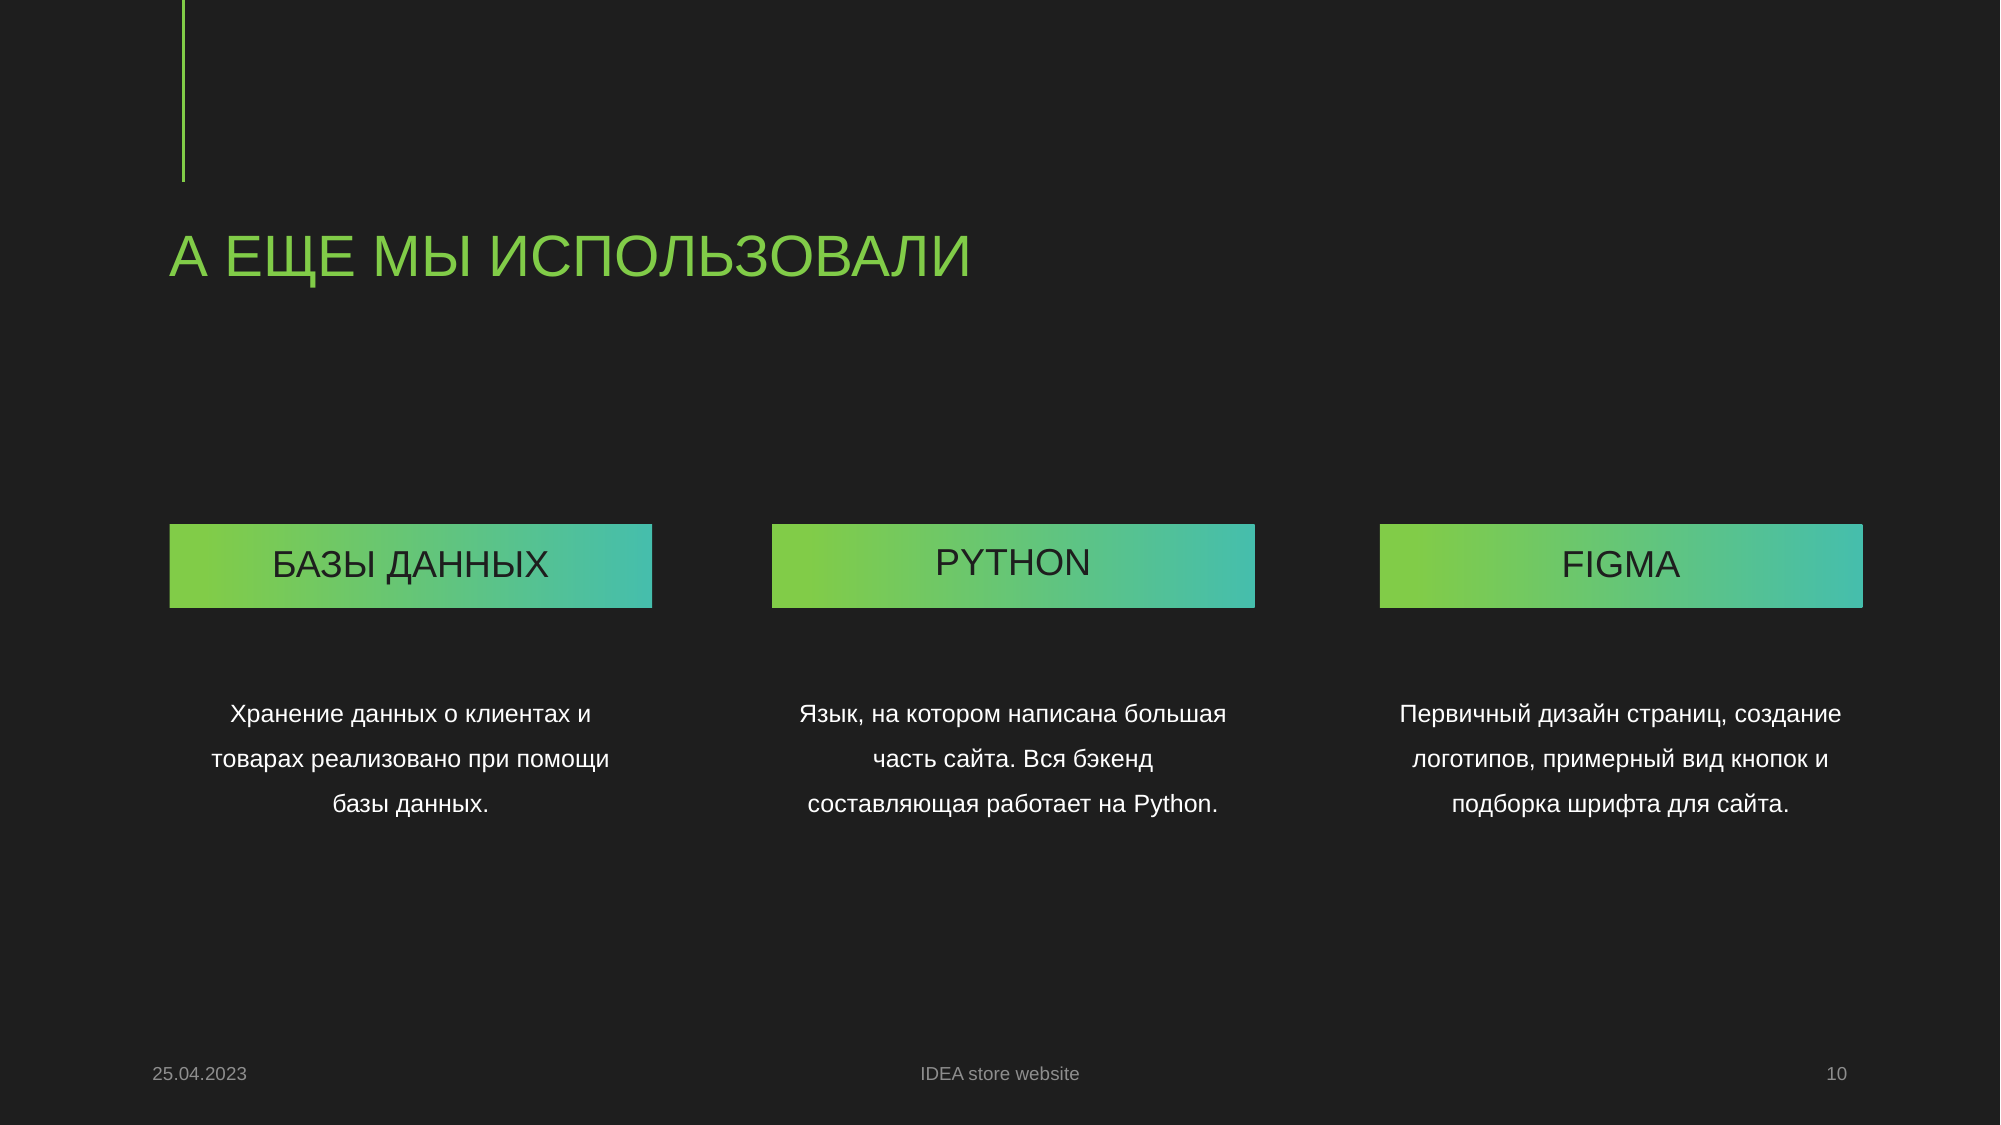

# А еще мы использовали
Базы данных
Python
Figma
Хранение данных о клиентах и товарах реализовано при помощи базы данных.
Язык, на котором написана большая часть сайта. Вся бэкенд составляющая работает на Python.
Первичный дизайн страниц, создание логотипов, примерный вид кнопок и подборка шрифта для сайта.
25.04.2023
IDEA store website
10